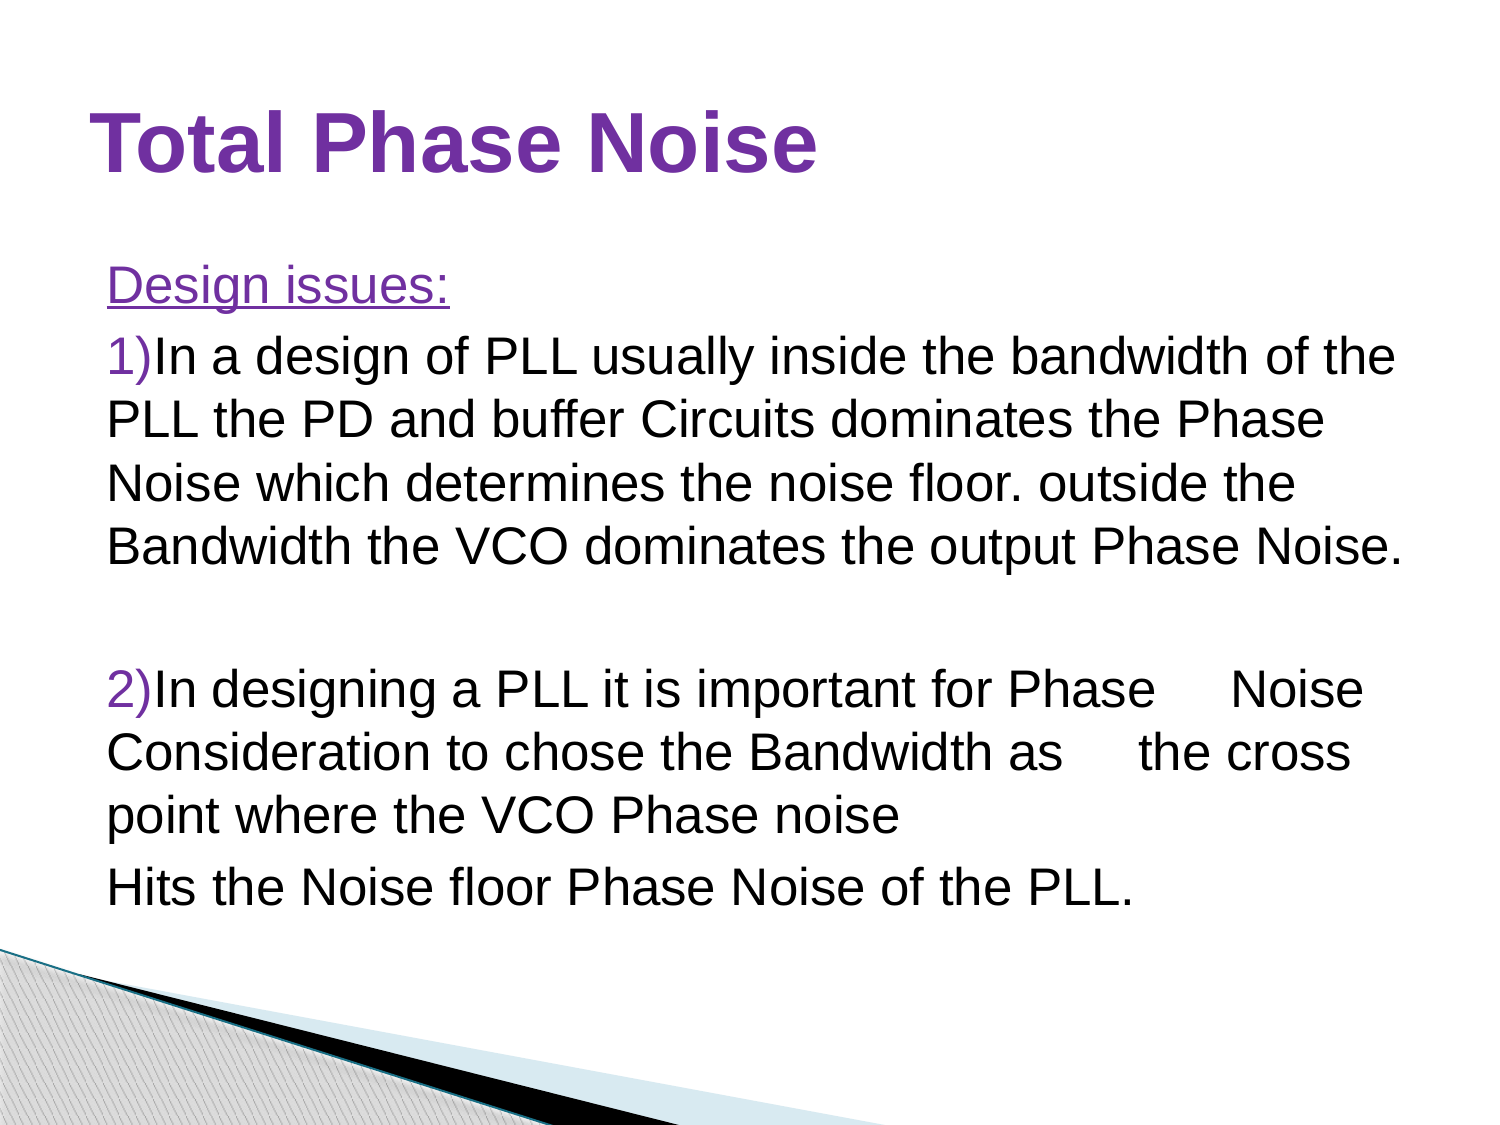

# Total Phase Noise
Design issues:
1)In a design of PLL usually inside the bandwidth of the PLL the PD and buffer Circuits dominates the Phase Noise which determines the noise floor. outside the Bandwidth the VCO dominates the output Phase Noise.

2)In designing a PLL it is important for Phase     Noise Consideration to chose the Bandwidth as     the cross point where the VCO Phase noise
Hits the Noise floor Phase Noise of the PLL.